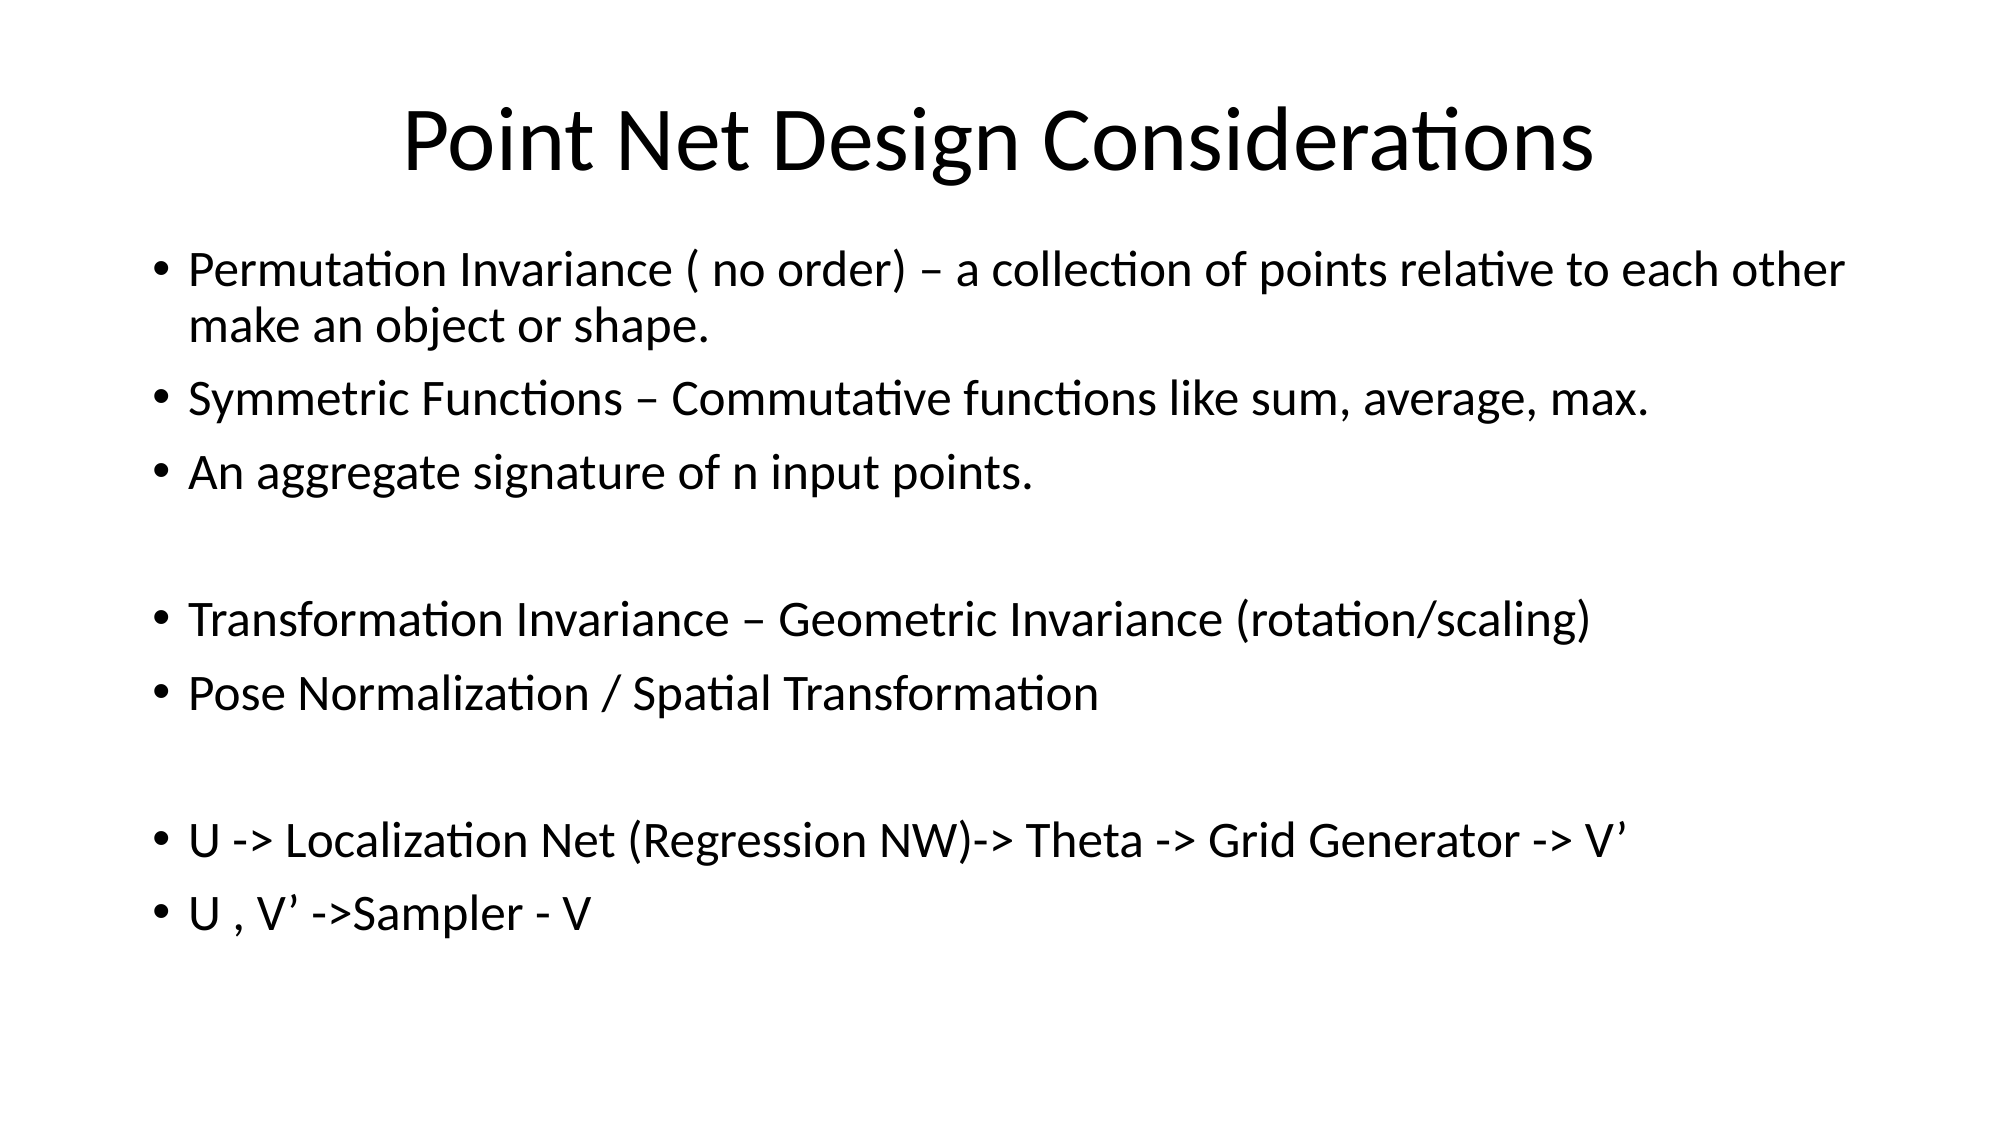

# Point Net Design Considerations
Permutation Invariance ( no order) – a collection of points relative to each other make an object or shape.
Symmetric Functions – Commutative functions like sum, average, max.
An aggregate signature of n input points.

Transformation Invariance – Geometric Invariance (rotation/scaling)
Pose Normalization / Spatial Transformation

U -> Localization Net (Regression NW)-> Theta -> Grid Generator -> V’
U , V’ ->Sampler - V